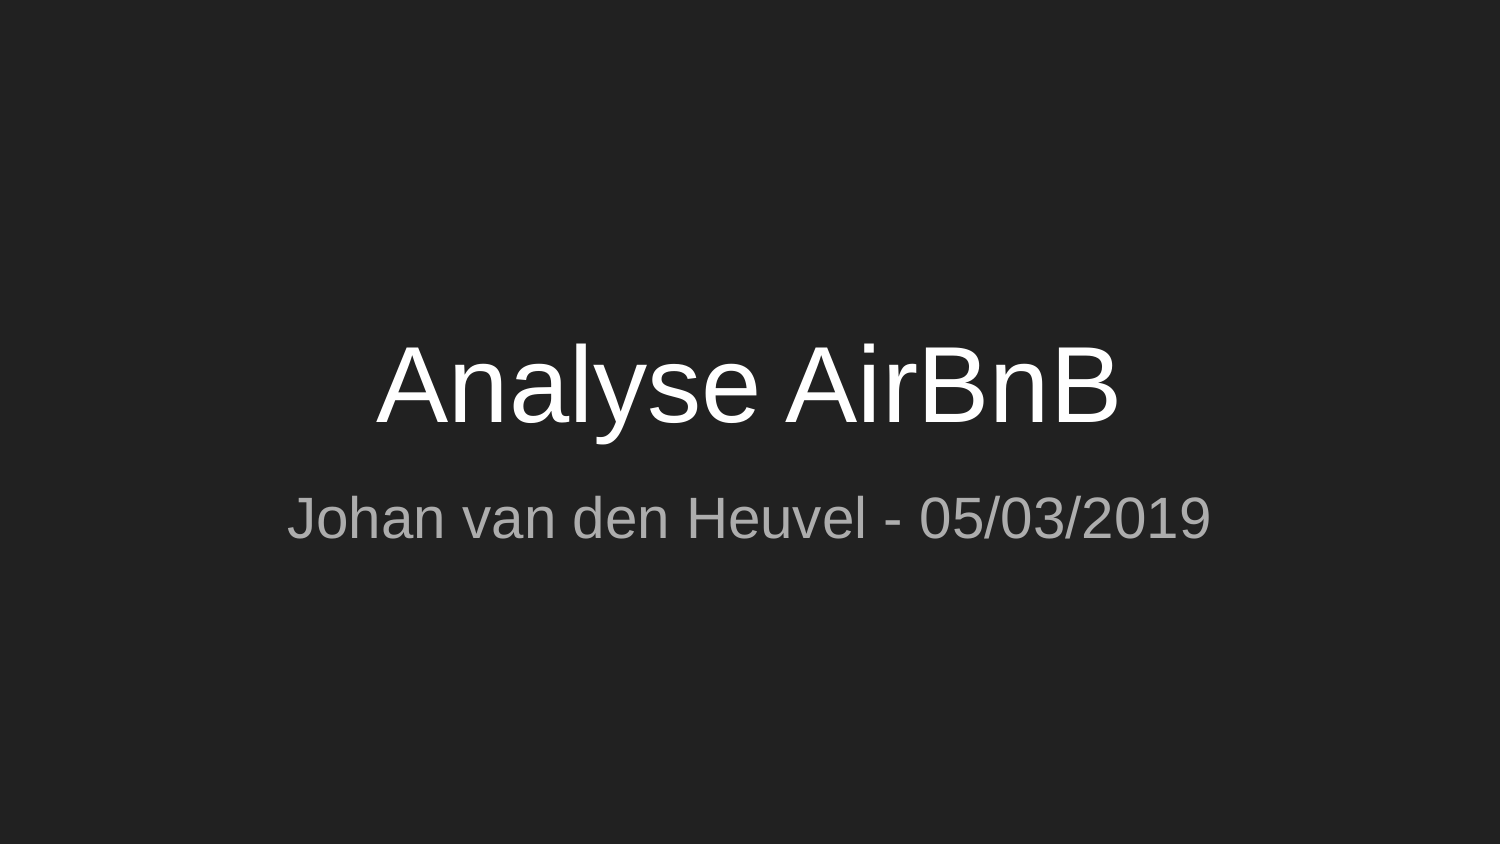

# Analyse AirBnB
Johan van den Heuvel - 05/03/2019